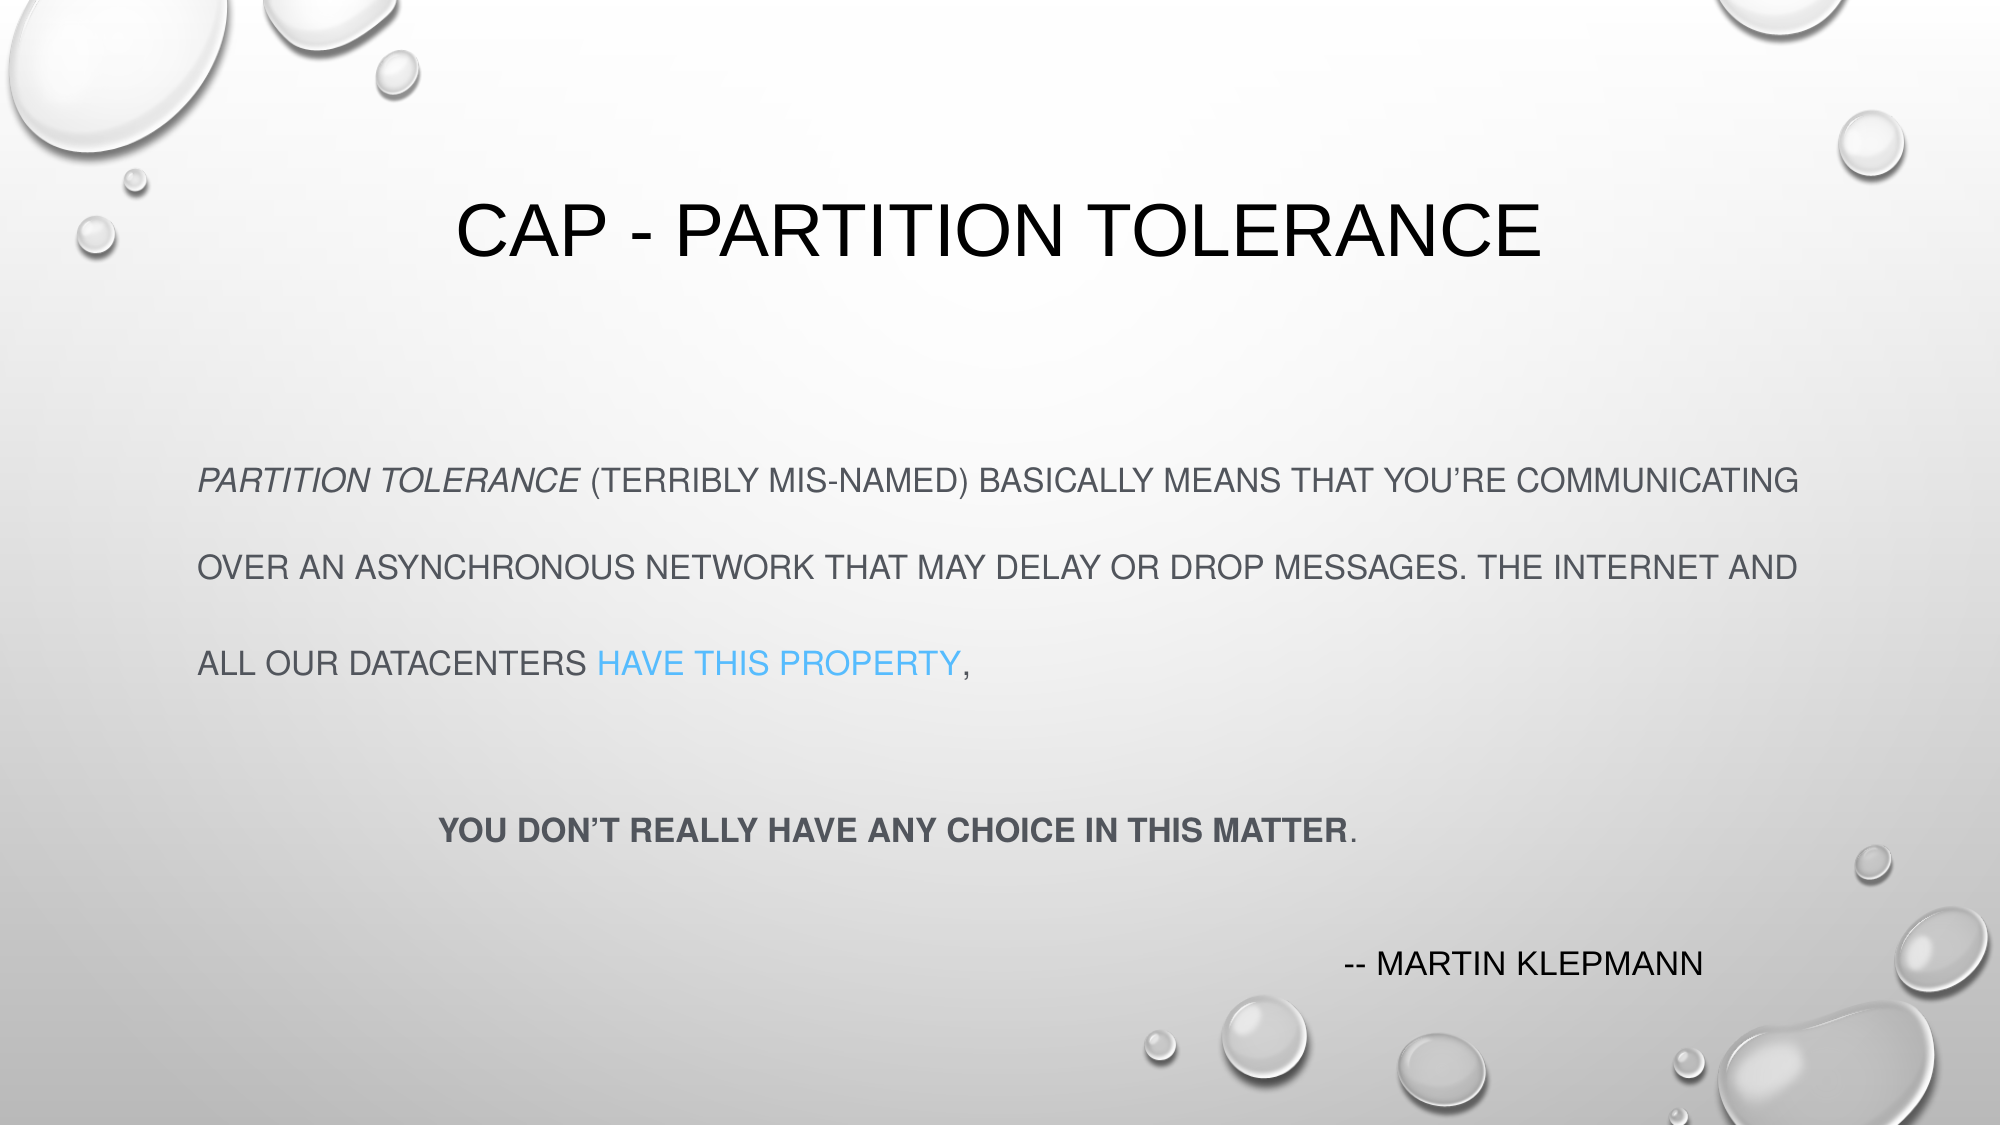

# CAP - Partition tolerance
Partition Tolerance (terribly mis-named) basically means that you’re communicating over an asynchronous network that may delay or drop messages. The internet and all our datacenters have this property,
                          you don’t really have any choice in this matter.
 -- Martin klepmann